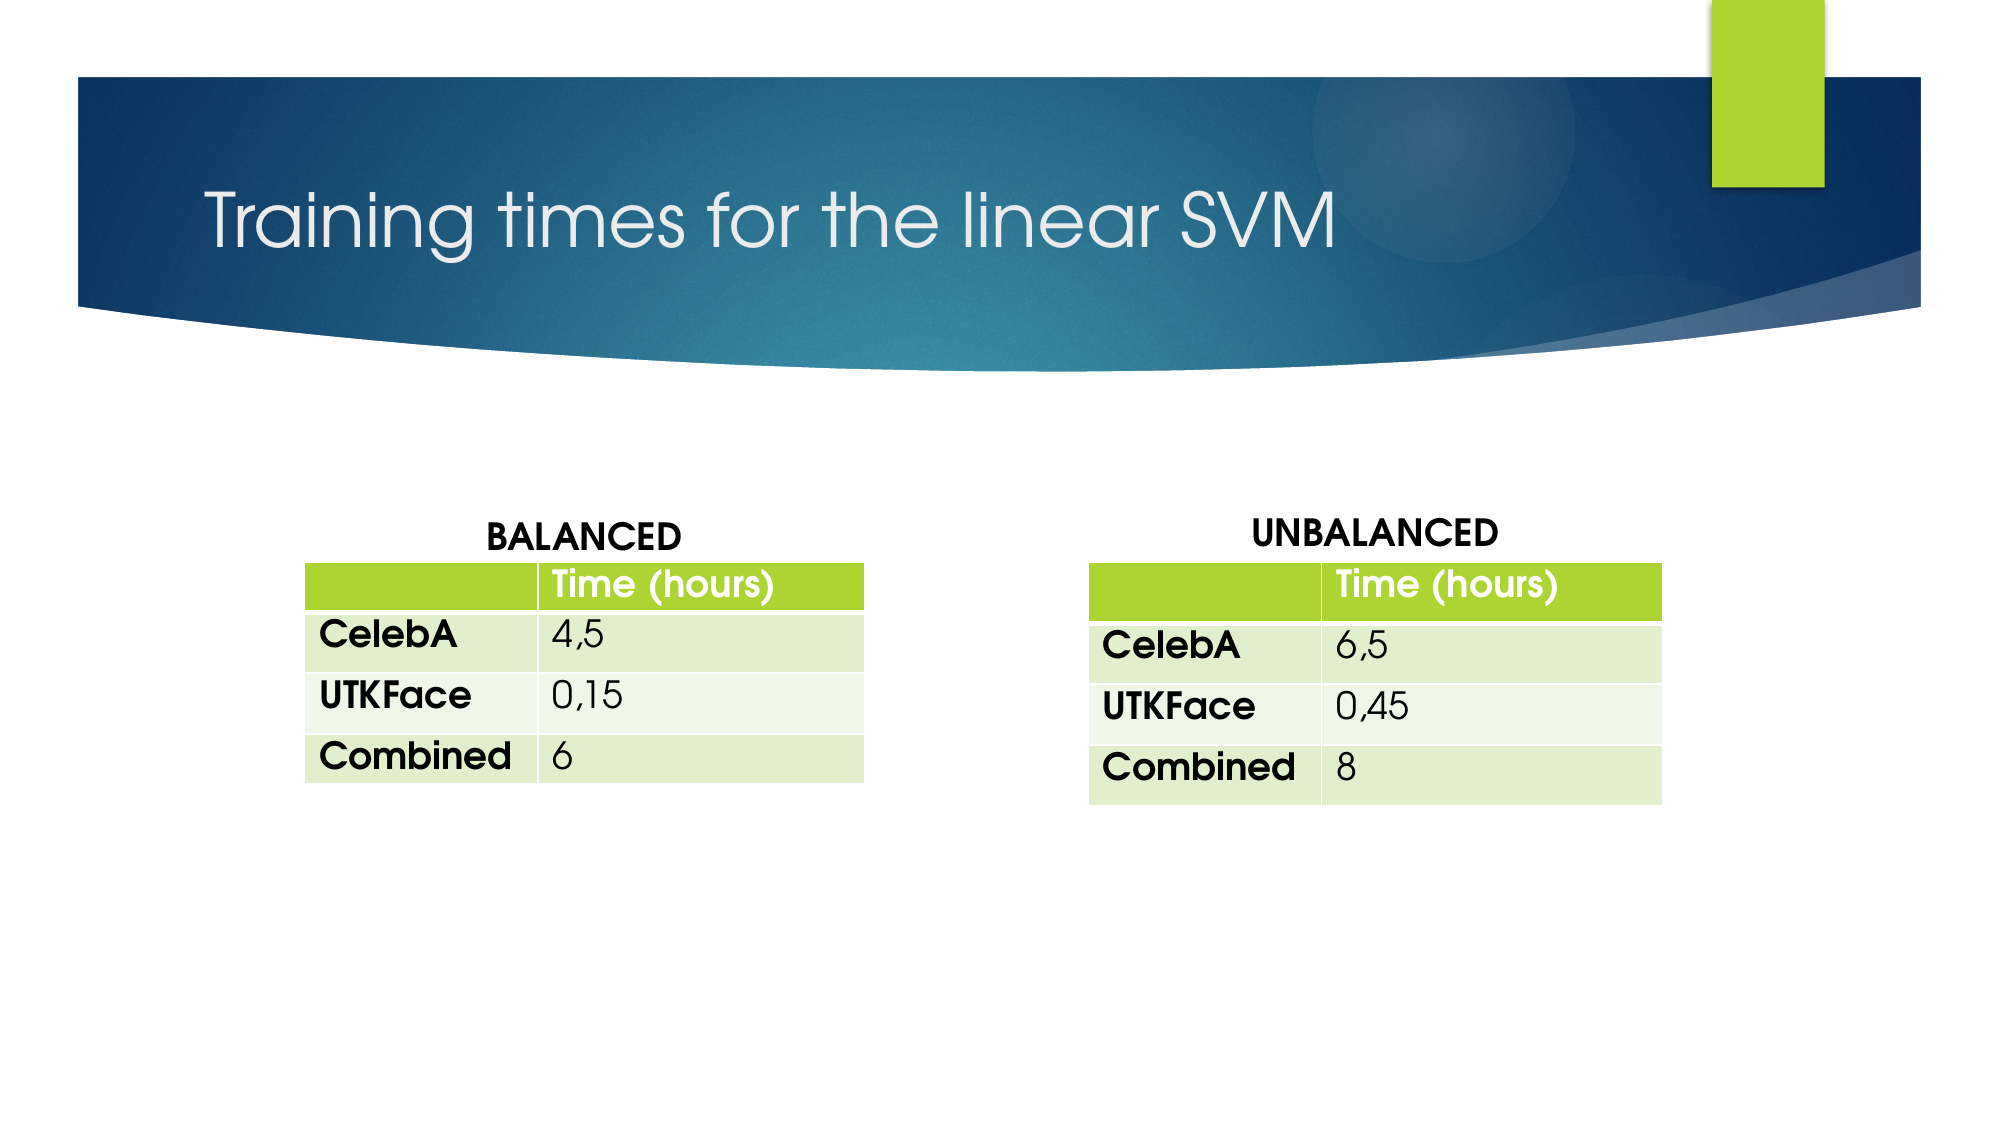

# Training times for the linear SVM
UNBALANCED
BALANCED
|  | Time (hours) |
| --- | --- |
| CelebA | 4,5 |
| UTKFace | 0,15 |
| Combined | 6 |
|  | Time (hours) |
| --- | --- |
| CelebA | 6,5 |
| UTKFace | 0,45 |
| Combined | 8 |